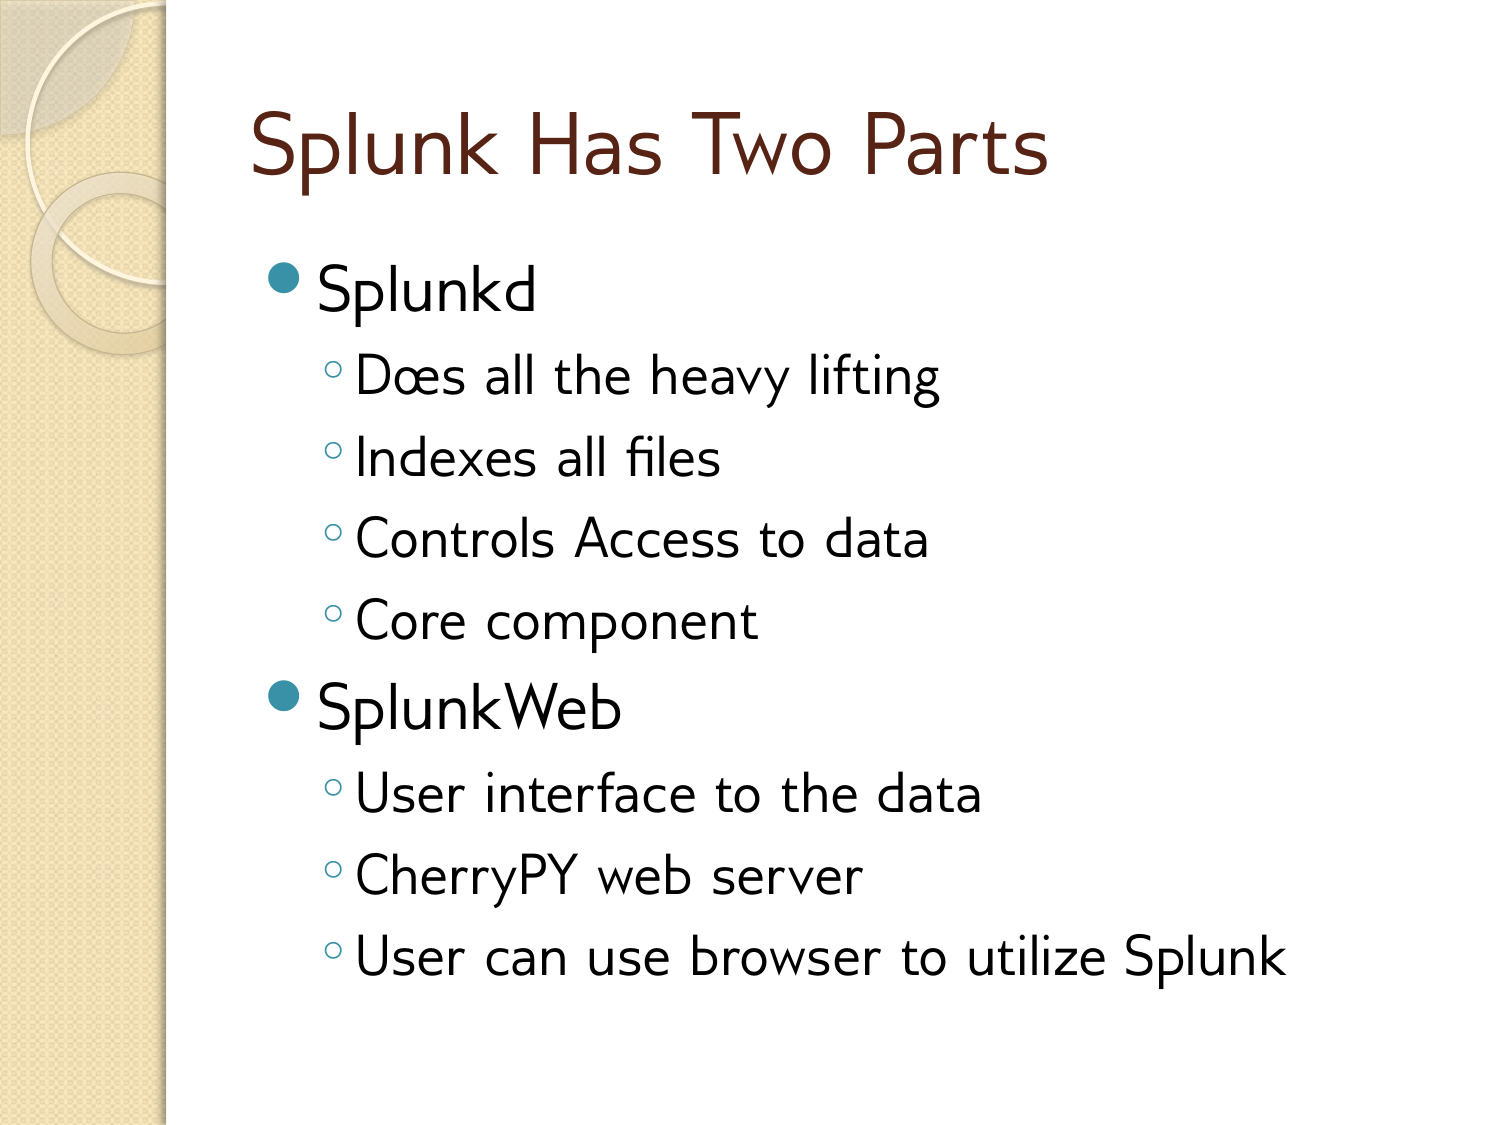

# Splunk Has Two Parts
Splunkd
Does all the heavy lifting
Indexes all files
Controls Access to data
Core component
SplunkWeb
User interface to the data
CherryPY web server
User can use browser to utilize Splunk